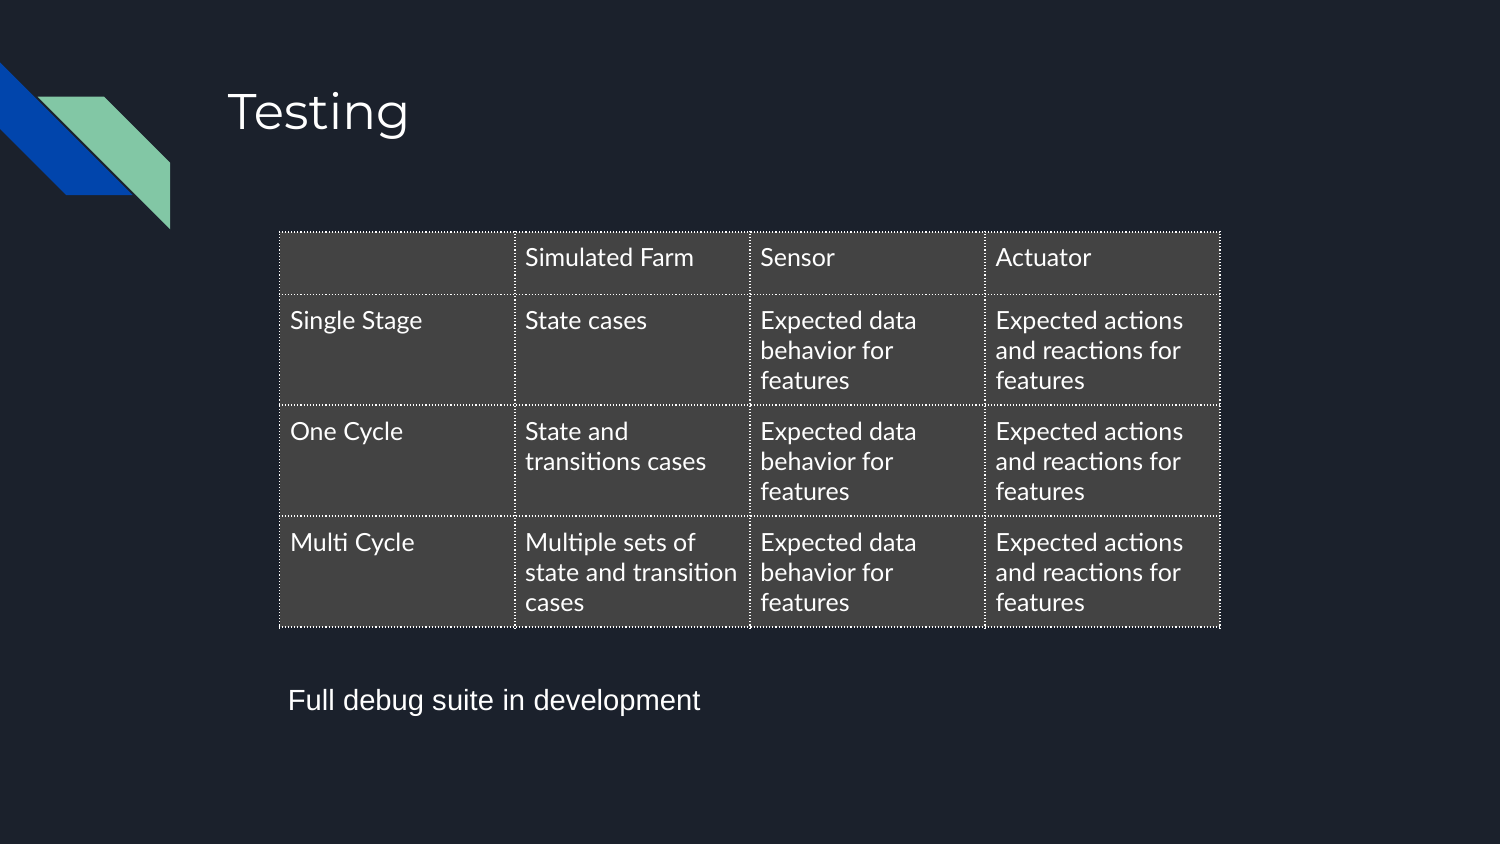

# Testing
|  | Simulated Farm | Sensor | Actuator |
| --- | --- | --- | --- |
| Single Stage | State cases | Expected data behavior for features | Expected actions and reactions for features |
| One Cycle | State and transitions cases | Expected data behavior for features | Expected actions and reactions for features |
| Multi Cycle | Multiple sets of state and transition cases | Expected data behavior for features | Expected actions and reactions for features |
Full debug suite in development